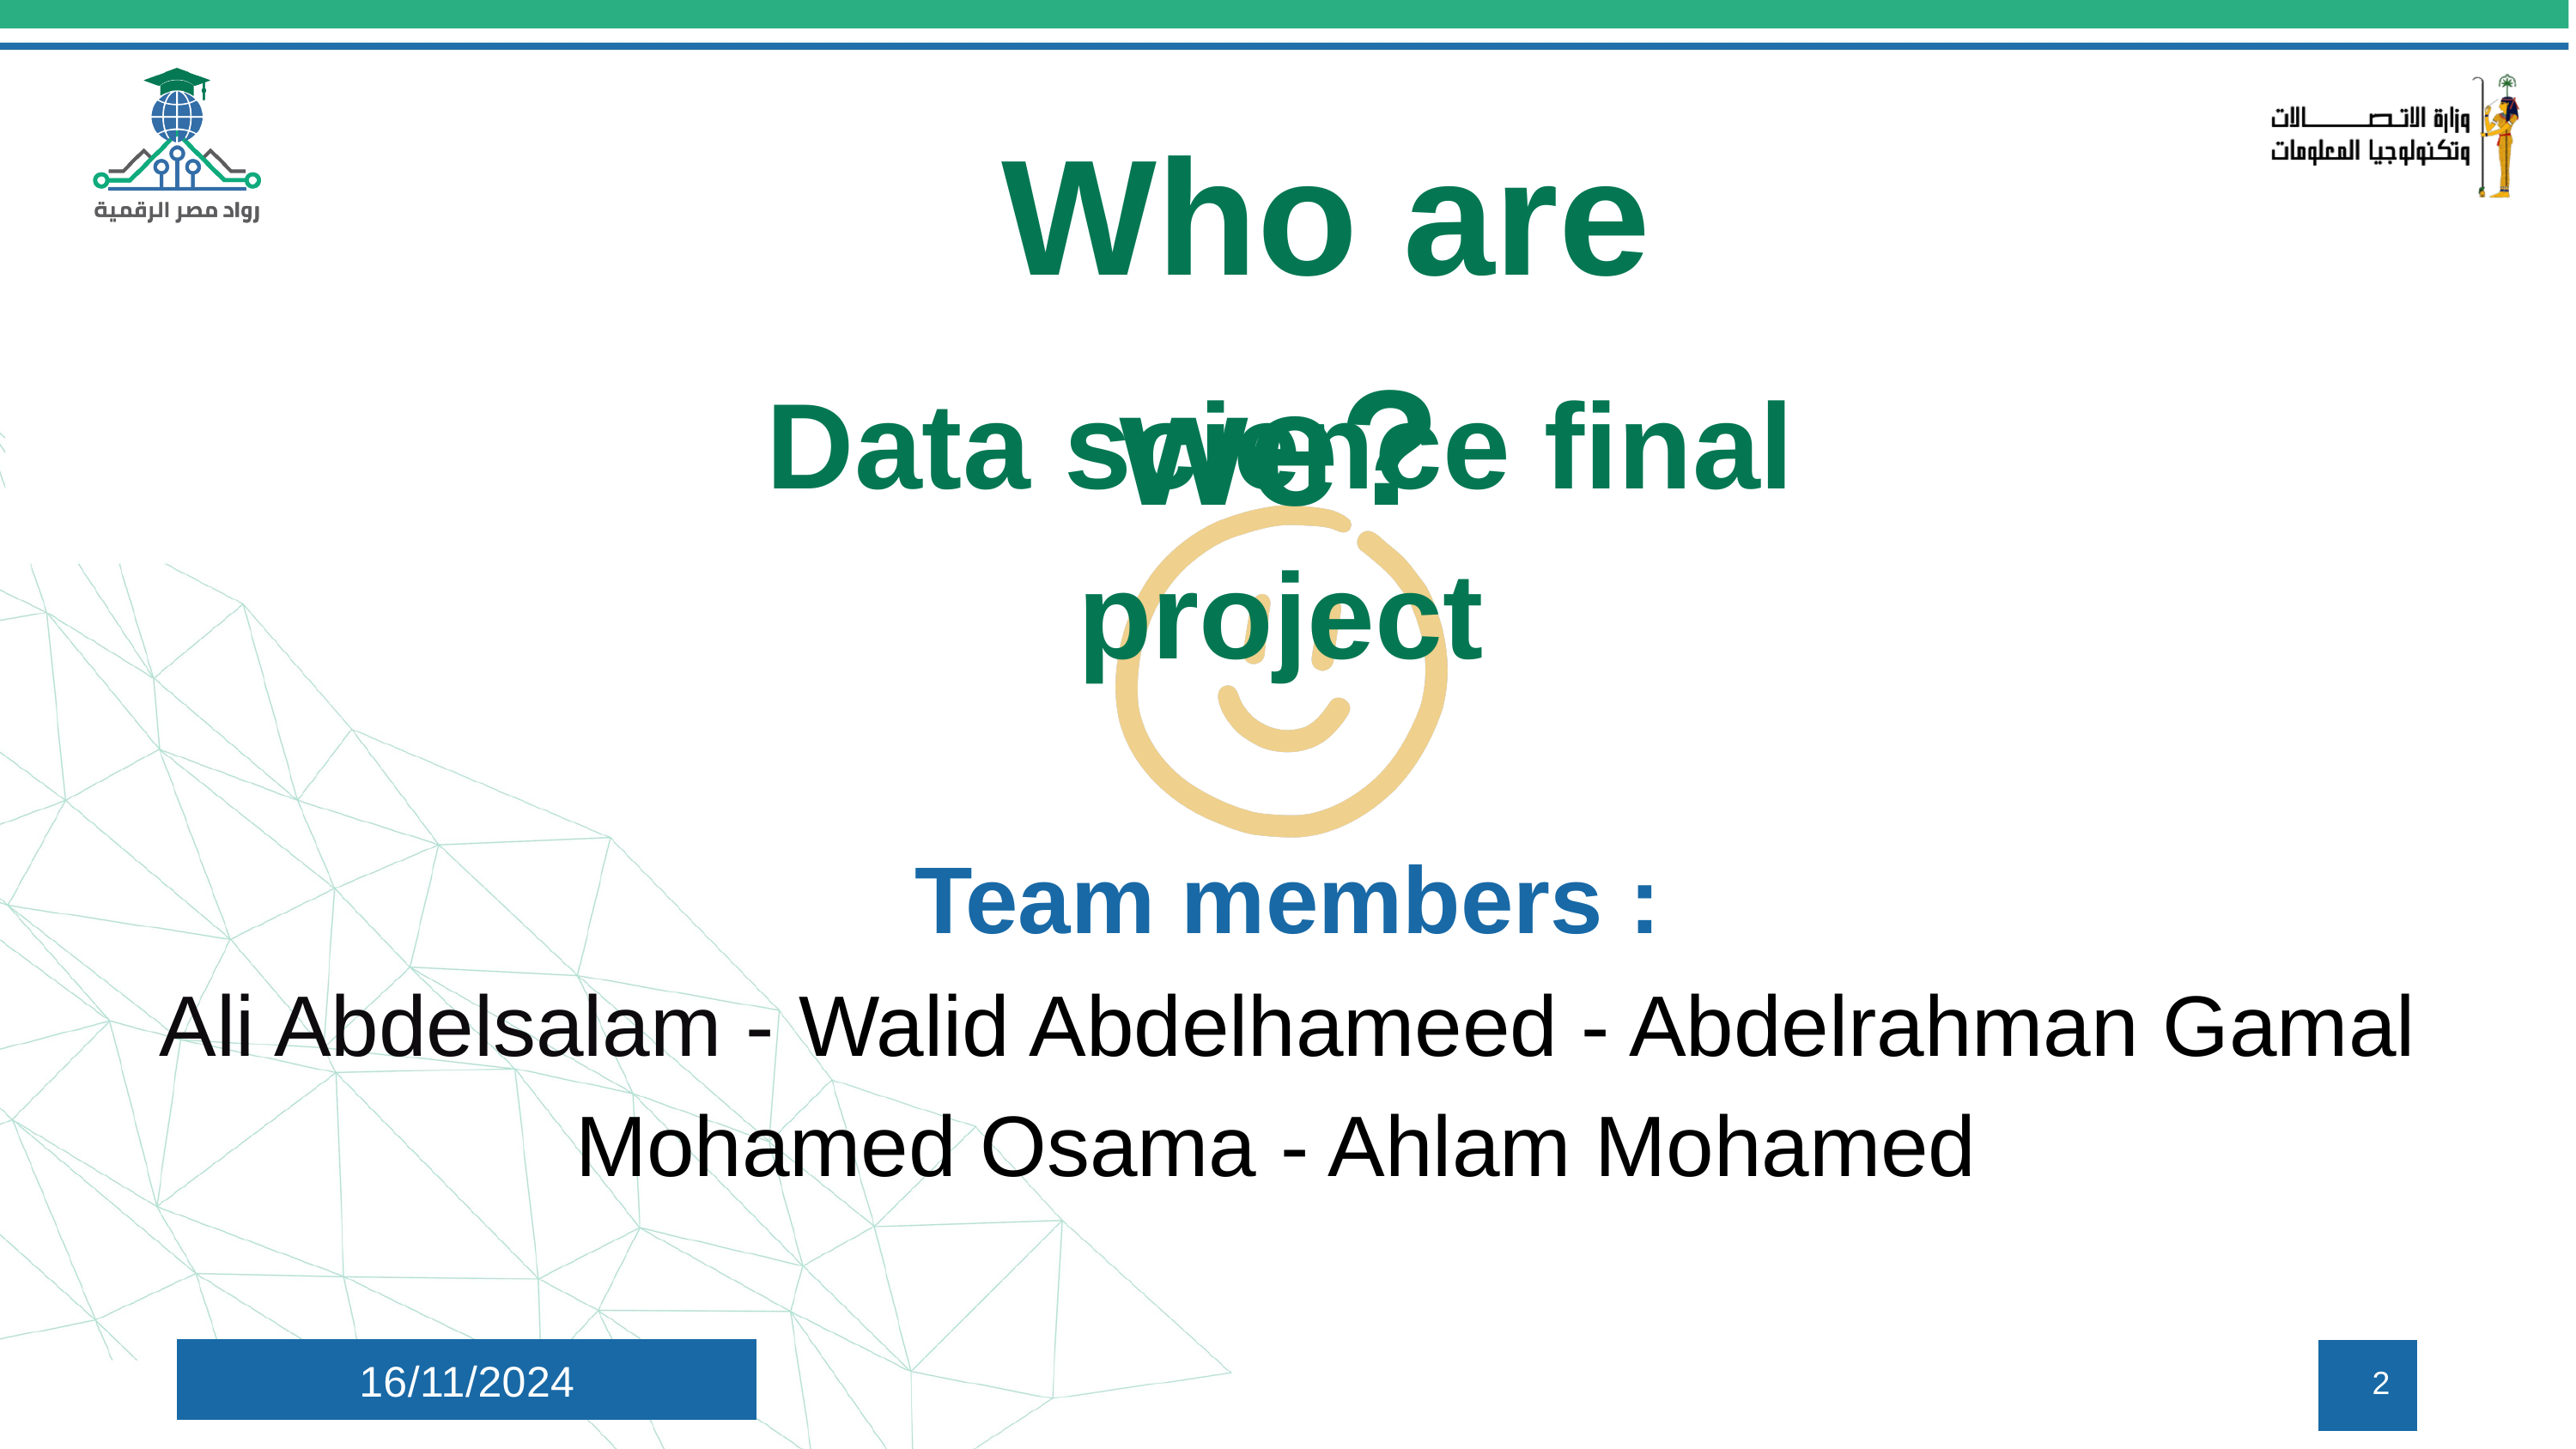

Who are we?
Data science final project

Team members :
Ali Abdelsalam - Walid Abdelhameed - Abdelrahman Gamal Mohamed Osama - Ahlam Mohamed

16/11/2024
2